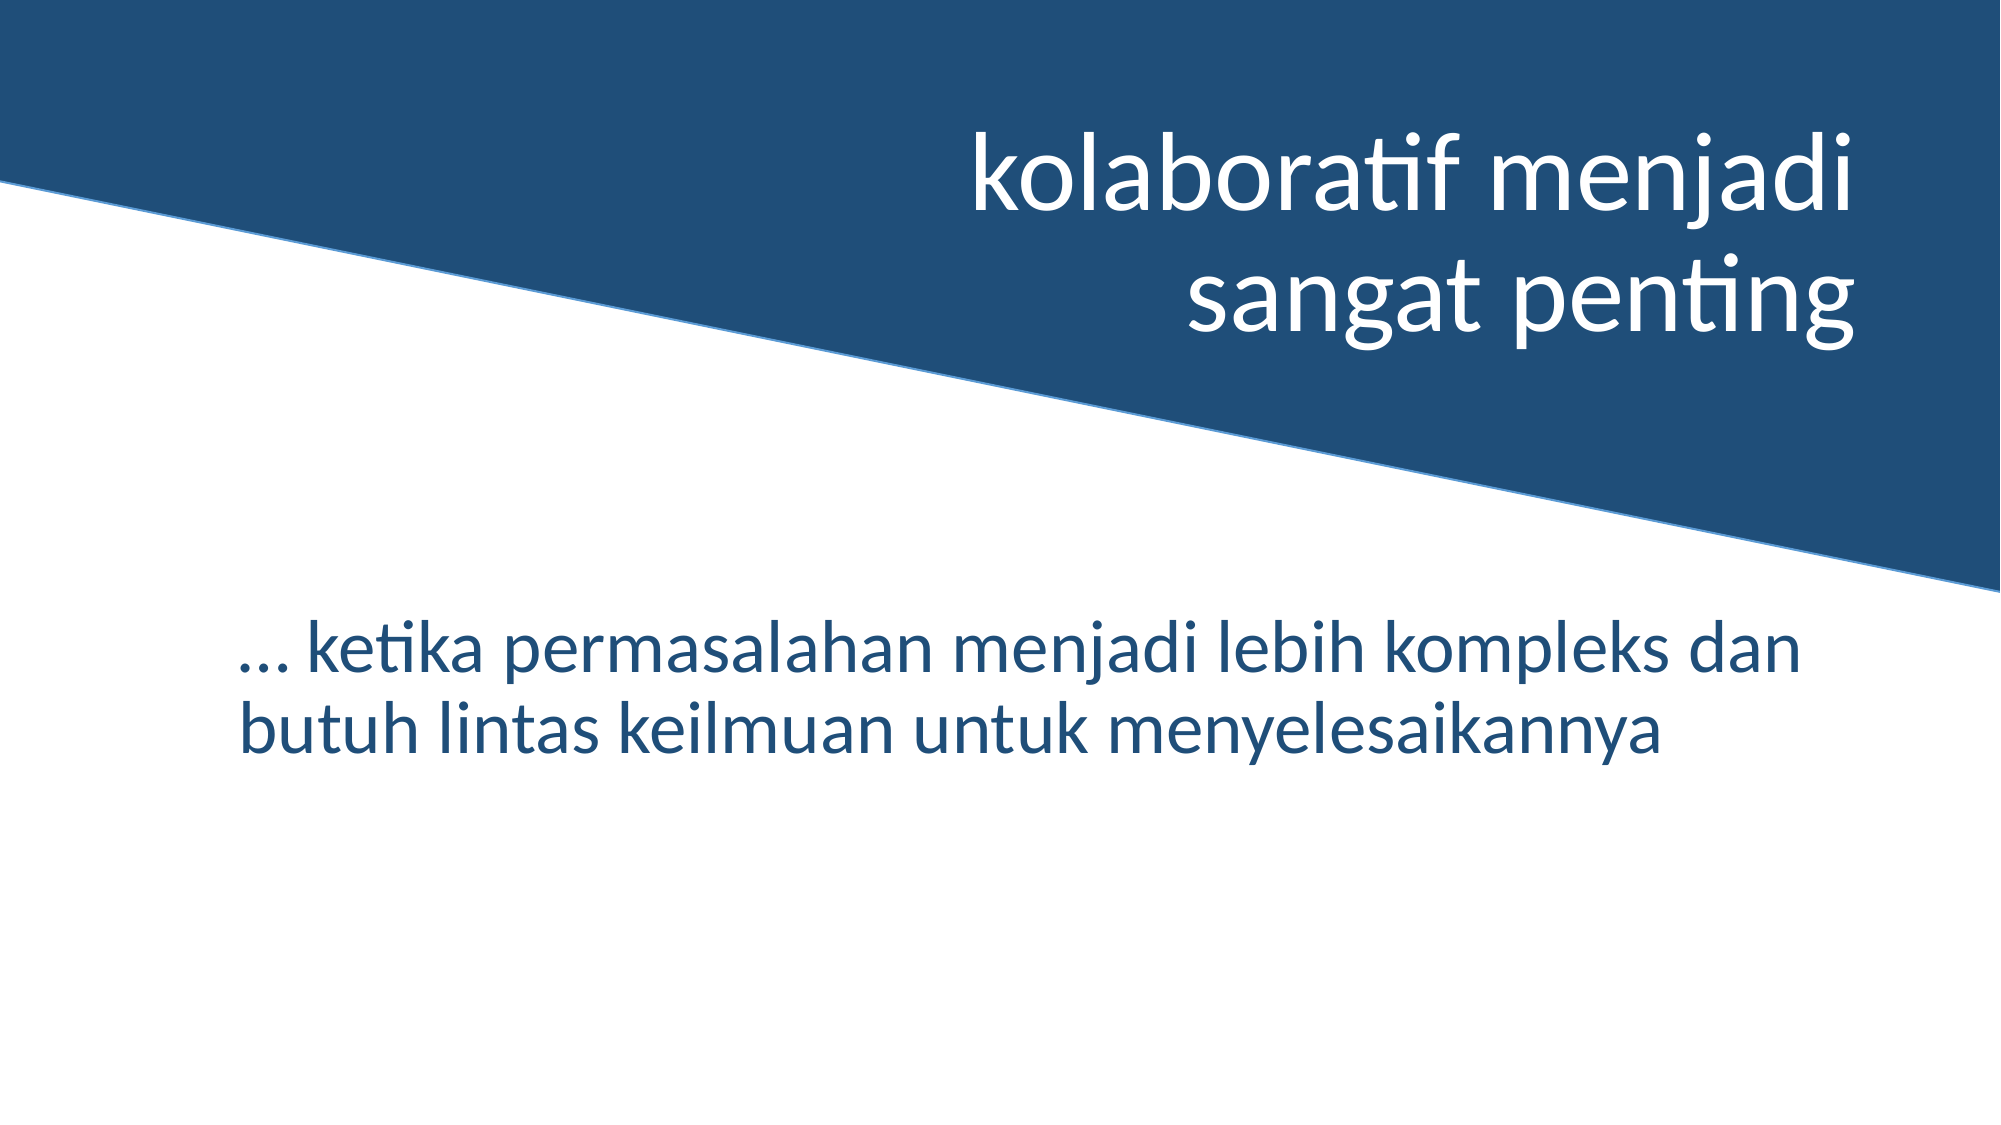

kolaboratif menjadi sangat penting
# … ketika permasalahan menjadi lebih kompleks dan butuh lintas keilmuan untuk menyelesaikannya